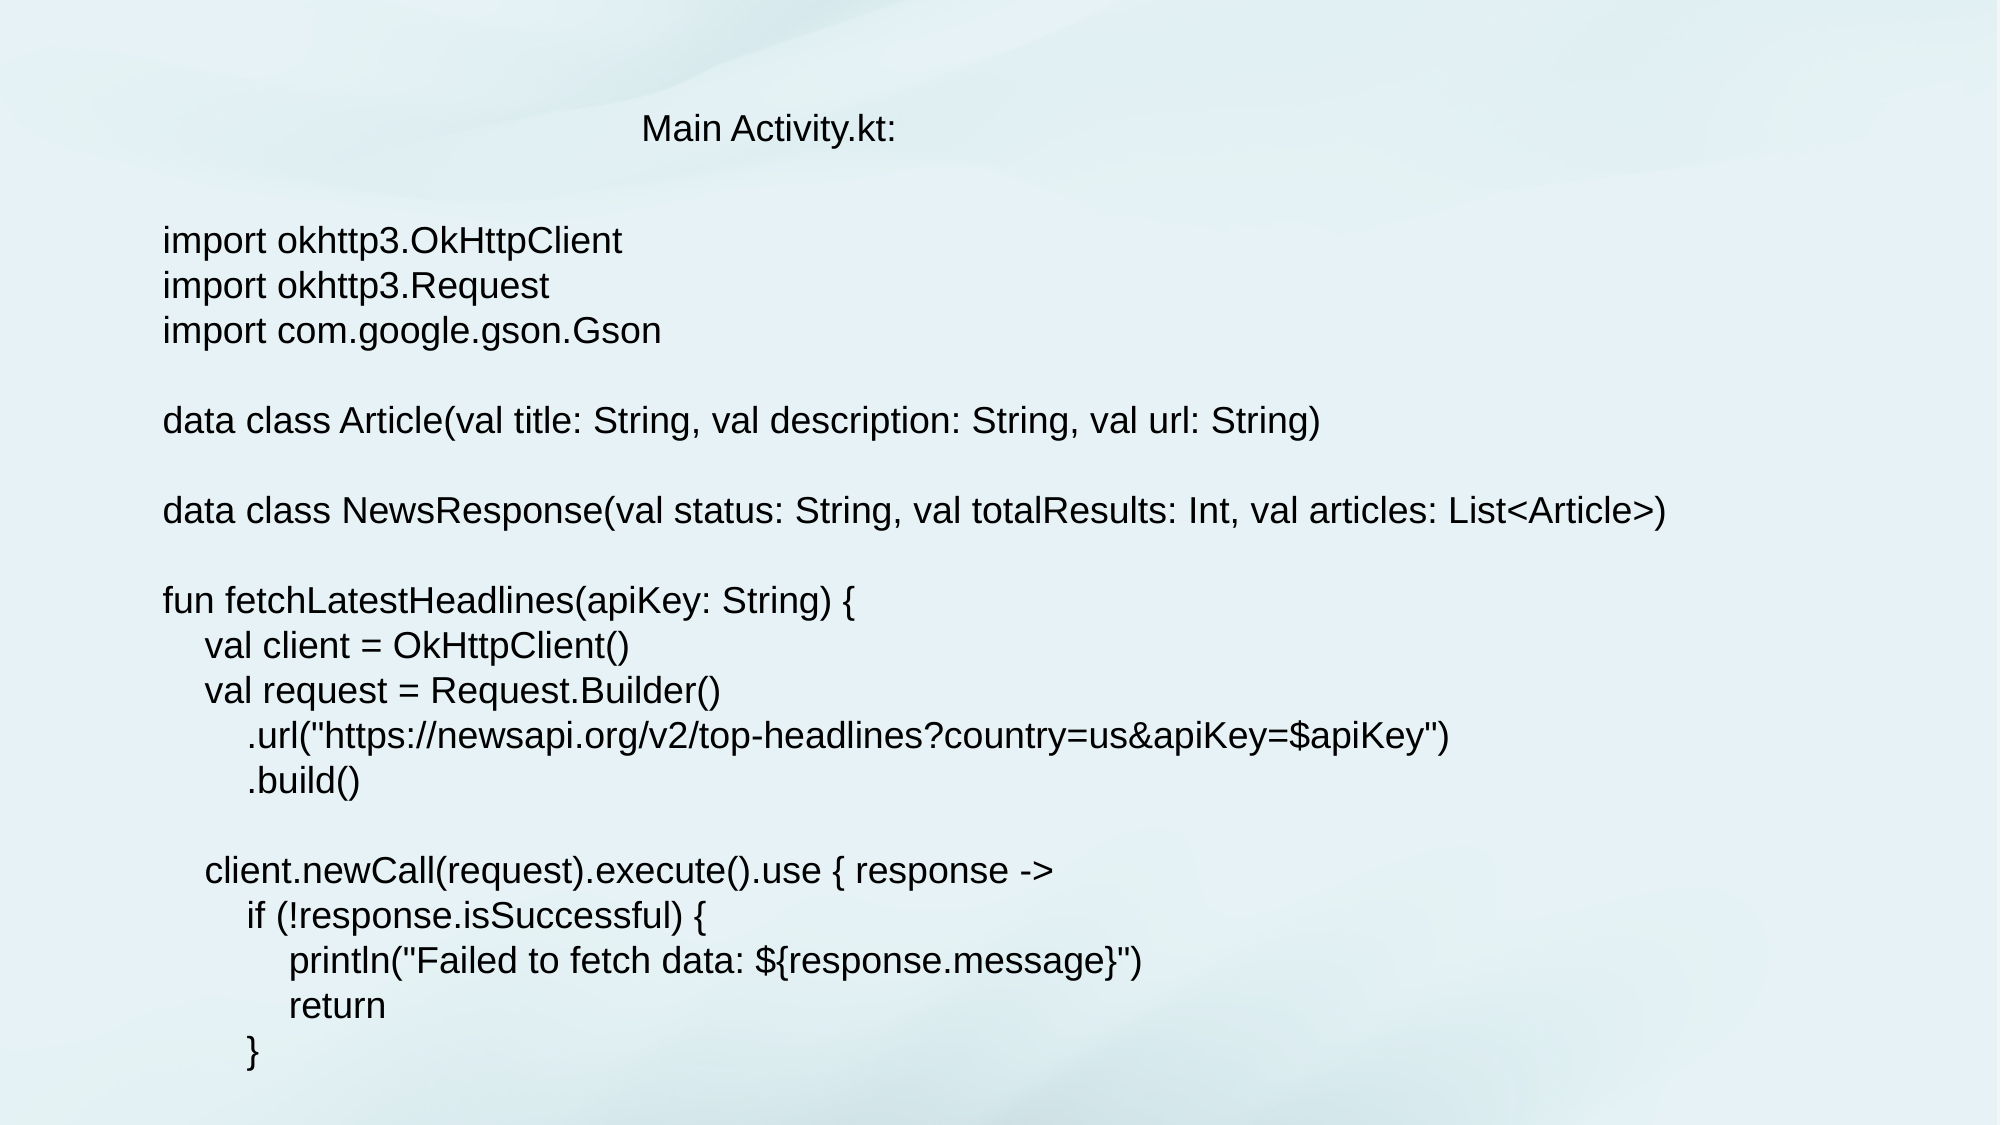

Main Activity.kt:
import okhttp3.OkHttpClient
import okhttp3.Request
import com.google.gson.Gson

data class Article(val title: String, val description: String, val url: String)

data class NewsResponse(val status: String, val totalResults: Int, val articles: List<Article>)

fun fetchLatestHeadlines(apiKey: String) {
    val client = OkHttpClient()
    val request = Request.Builder()
        .url("https://newsapi.org/v2/top-headlines?country=us&apiKey=$apiKey")
        .build()

    client.newCall(request).execute().use { response ->
        if (!response.isSuccessful) {
            println("Failed to fetch data: ${response.message}")
            return
        }